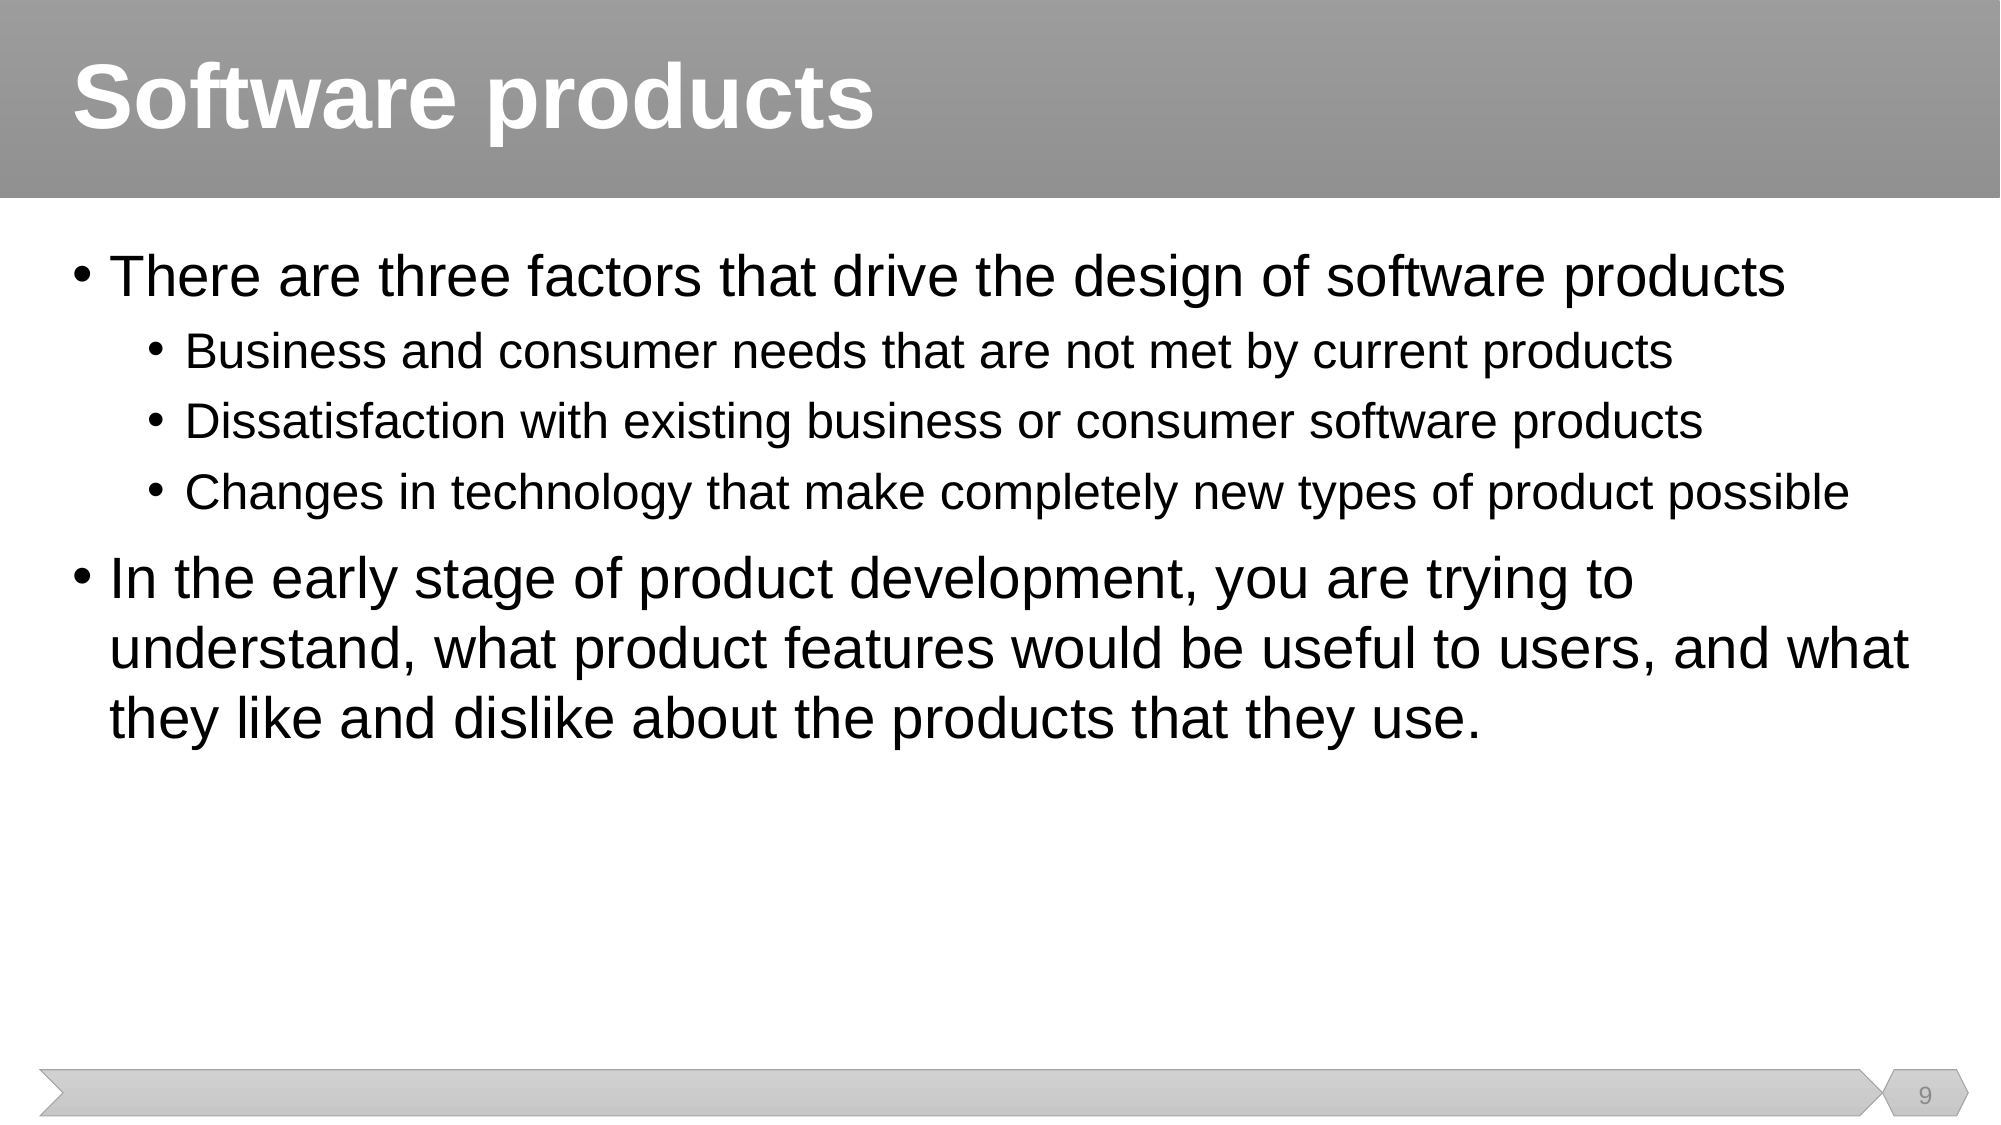

# Software products
There are three factors that drive the design of software products
Business and consumer needs that are not met by current products
Dissatisfaction with existing business or consumer software products
Changes in technology that make completely new types of product possible
In the early stage of product development, you are trying to understand, what product features would be useful to users, and what they like and dislike about the products that they use.
9